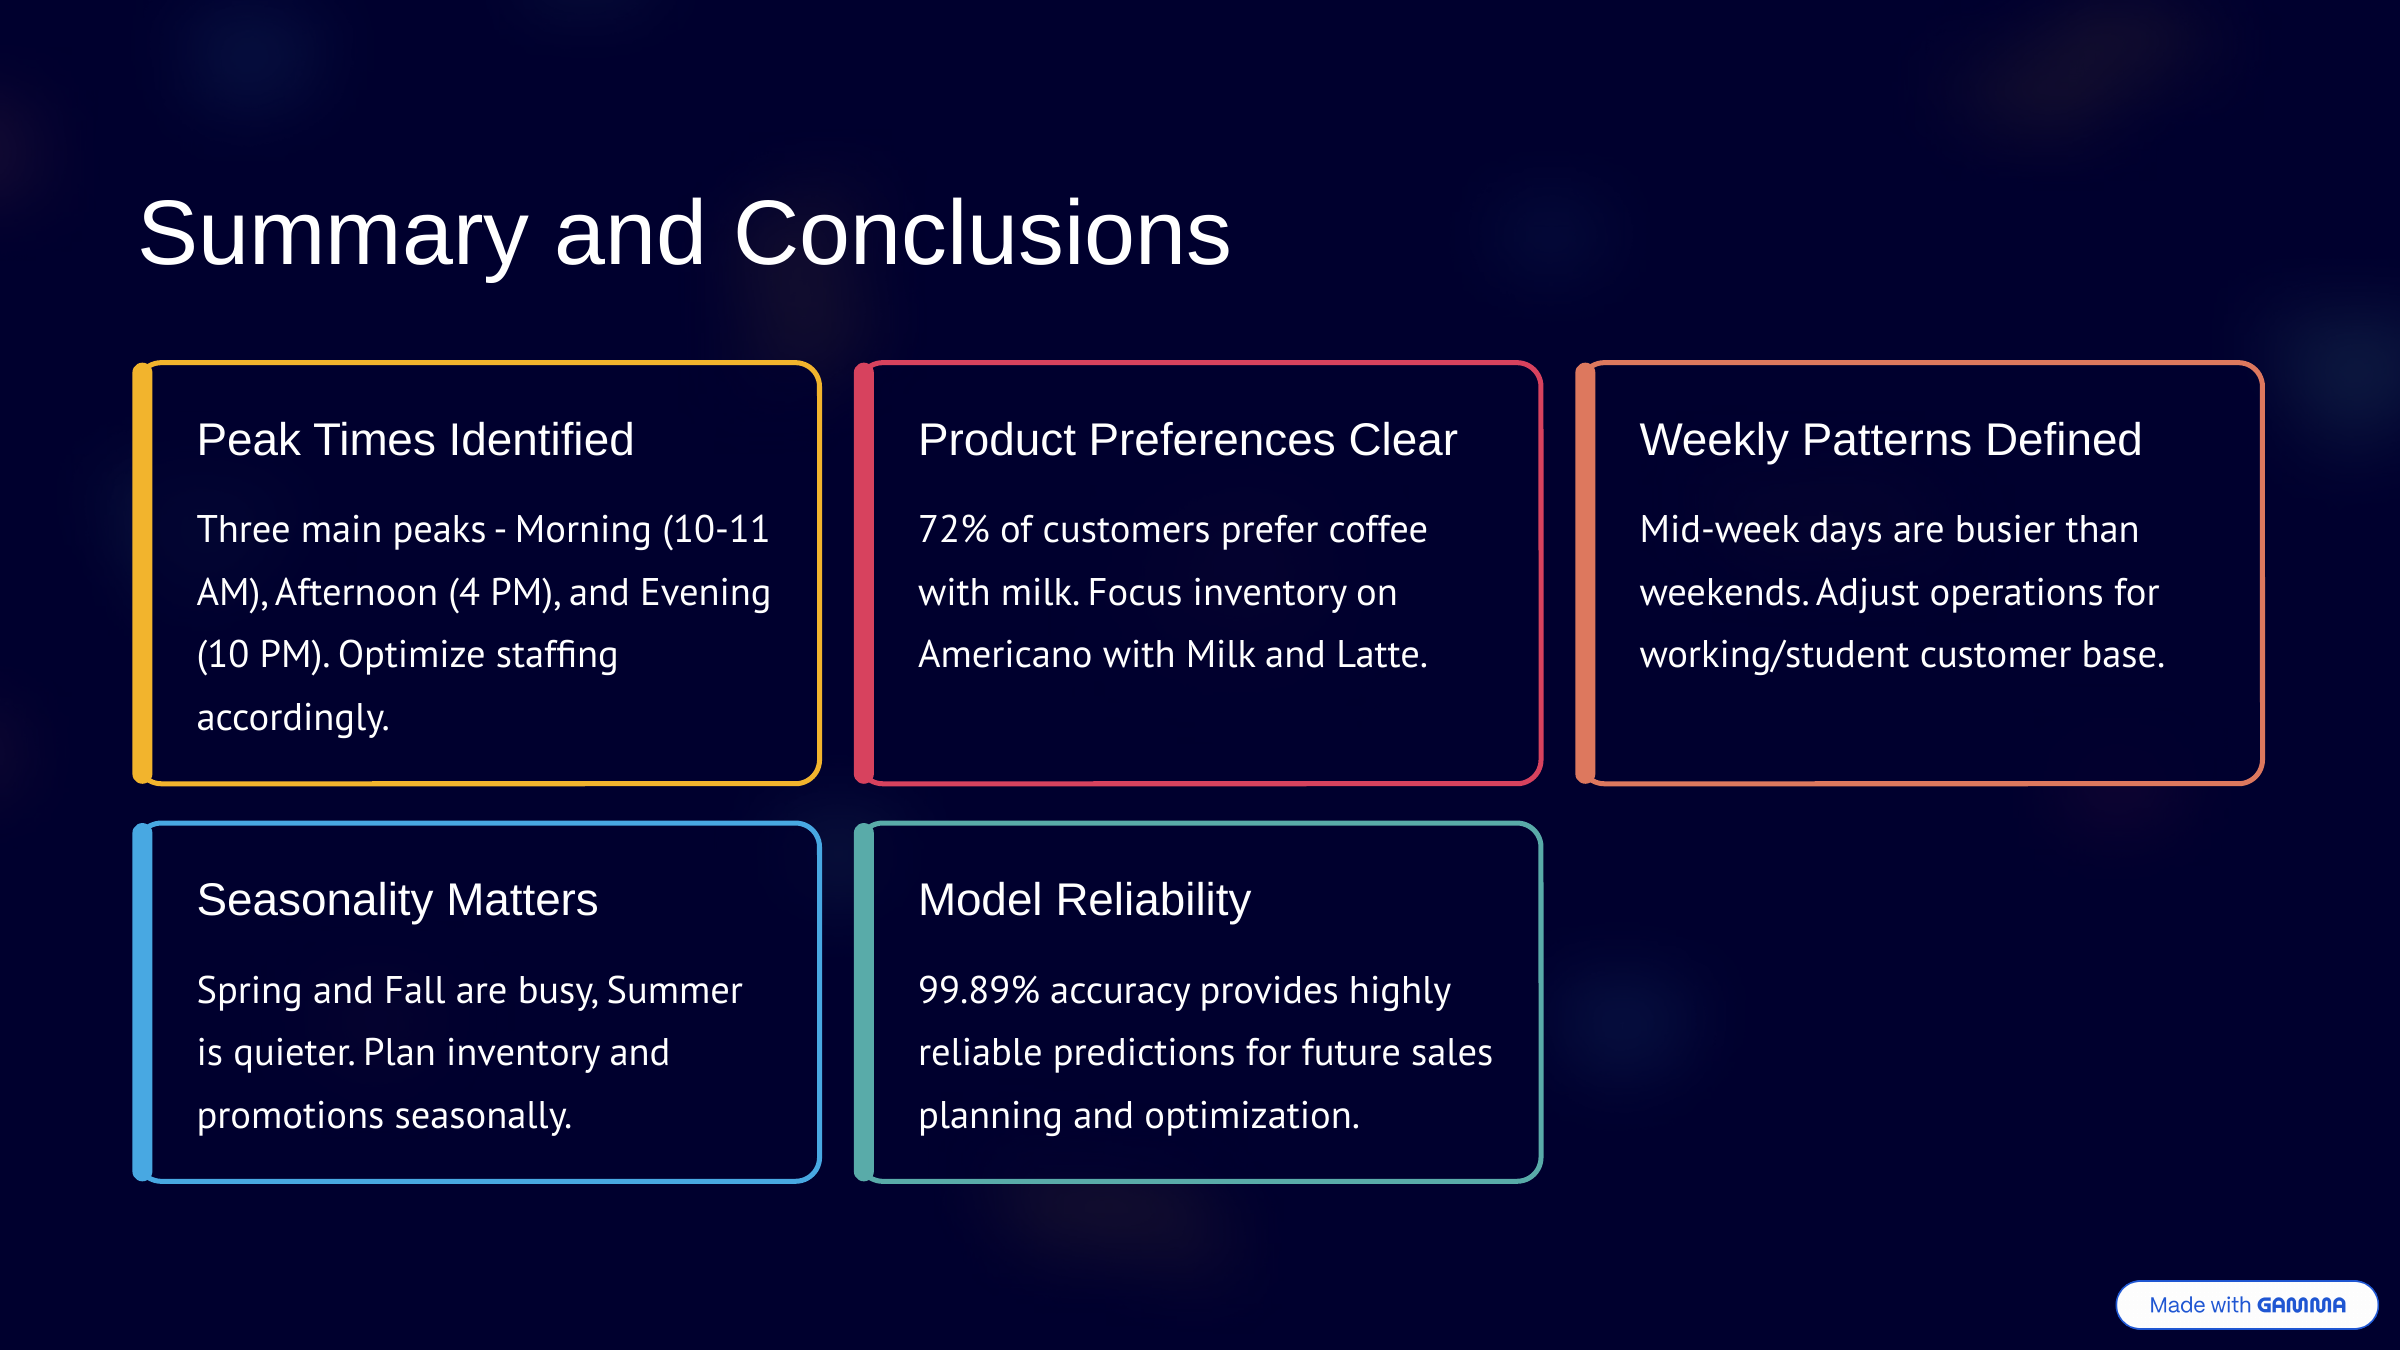

Summary and Conclusions

Peak Times Identified
Product Preferences Clear
Weekly Patterns Defined
Three main peaks - Morning (10-11 AM), Afternoon (4 PM), and Evening (10 PM). Optimize staffing accordingly.
72% of customers prefer coffee with milk. Focus inventory on Americano with Milk and Latte.
Mid-week days are busier than weekends. Adjust operations for working/student customer base.

Seasonality Matters
Model Reliability
Spring and Fall are busy, Summer is quieter. Plan inventory and promotions seasonally.
99.89% accuracy provides highly reliable predictions for future sales planning and optimization.